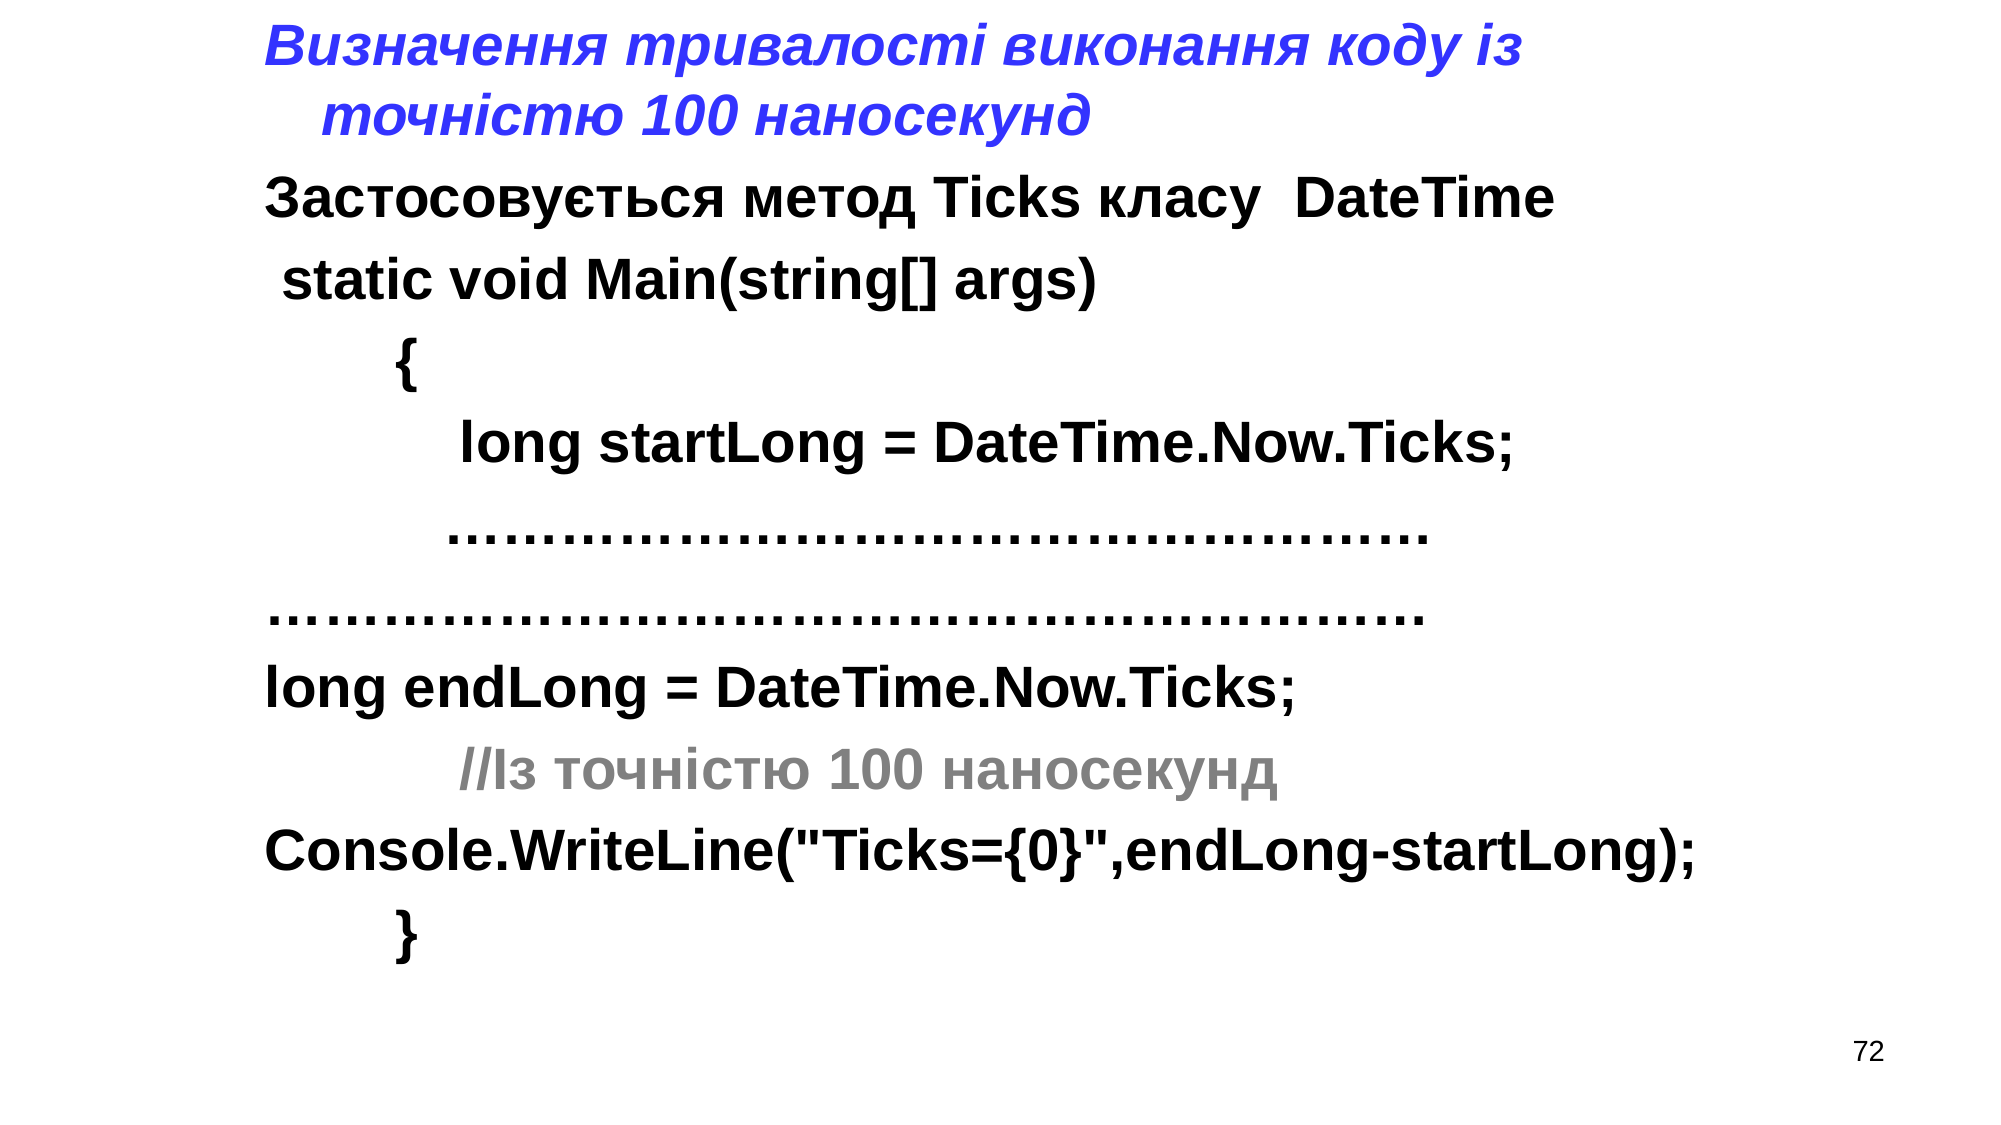

Визначення тривалості виконання коду із точністю 100 наносекунд
Застосовується метод Ticks класу  DateTime
 static void Main(string[] args)
        {
            long startLong = DateTime.Now.Ticks;
           ……………………………………………
……………………………………………………
long endLong = DateTime.Now.Ticks;
            //Із точністю 100 наносекунд
Console.WriteLine("Ticks={0}",endLong-startLong);
        }
72